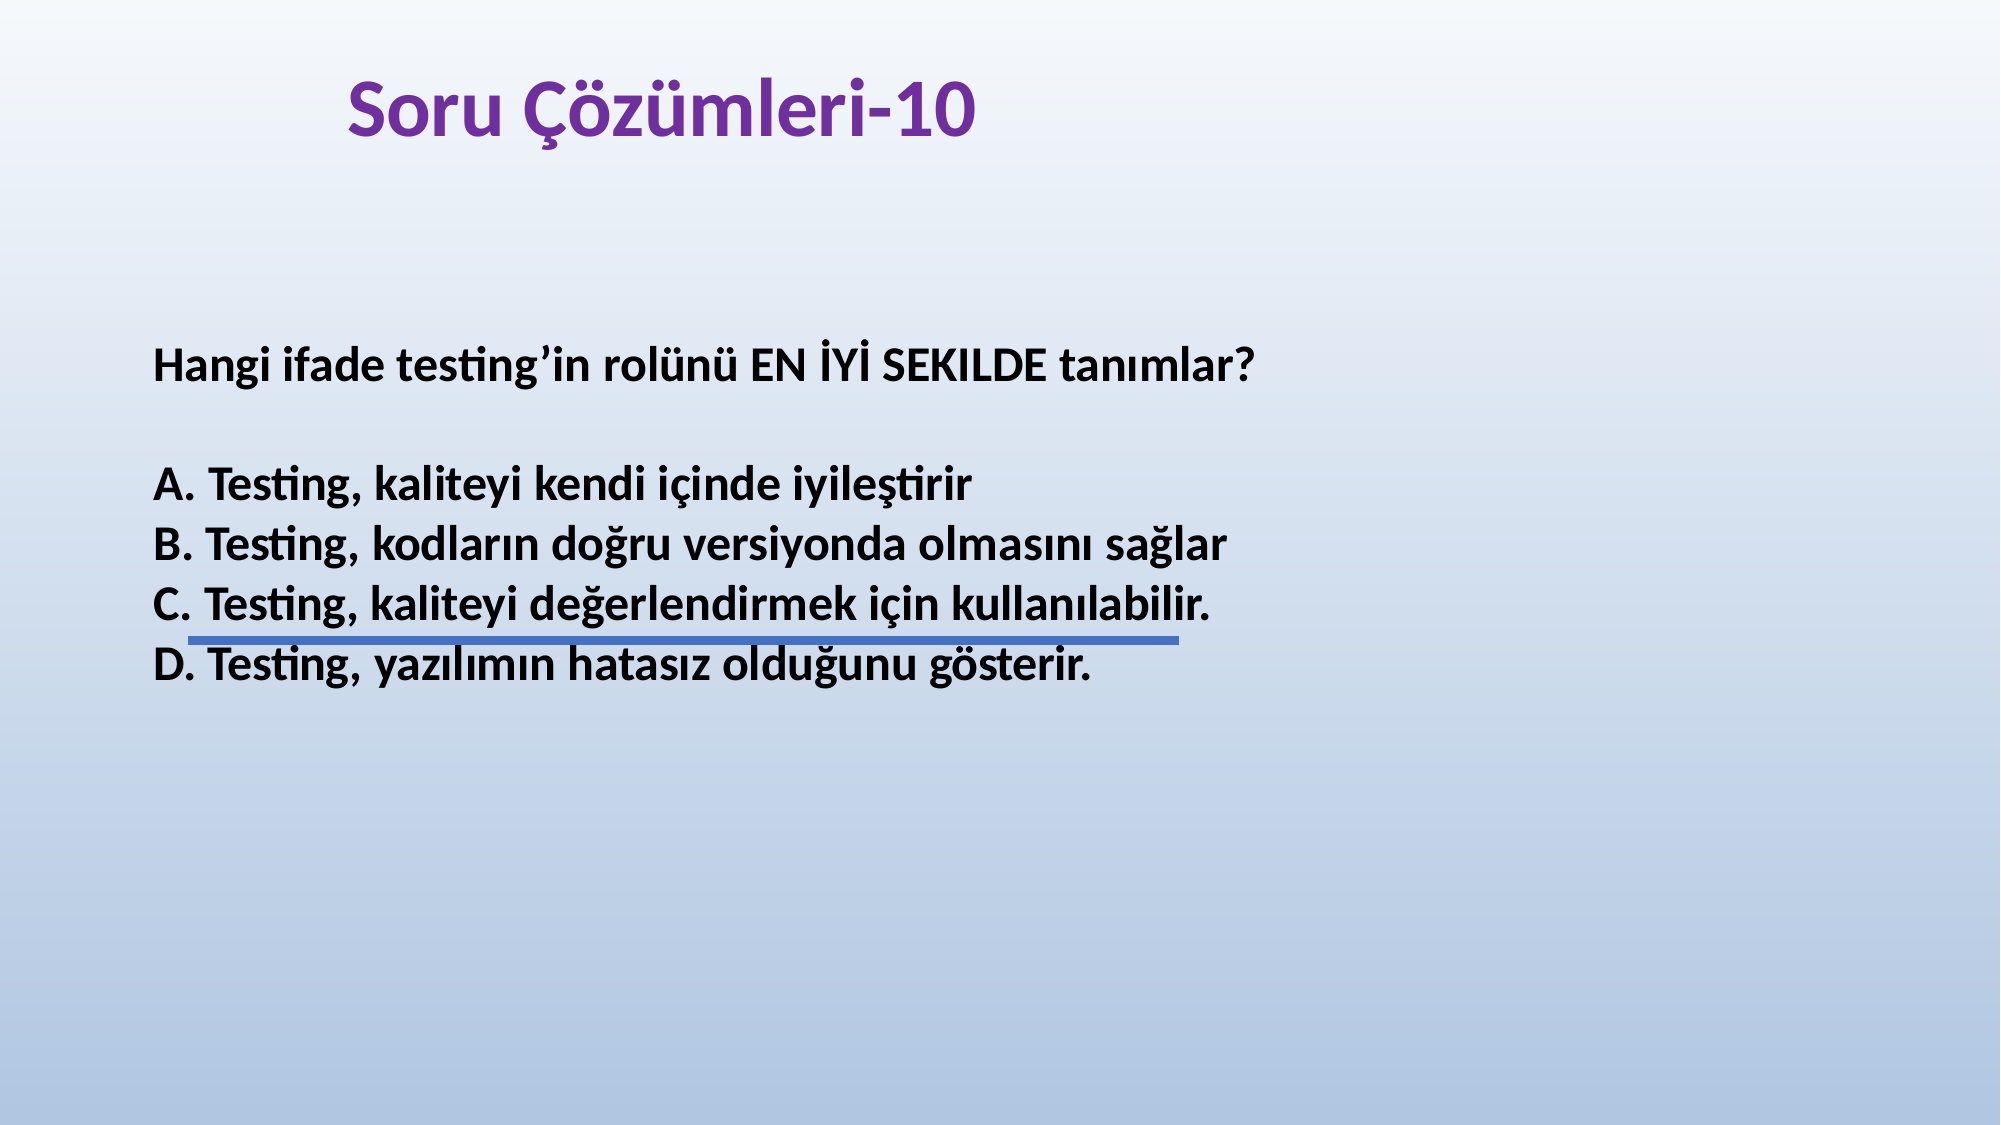

# Soru Çözümleri-10
Hangi ifade testing’in rolünü EN İYİ SEKILDE tanımlar?

Testing, kaliteyi kendi içinde iyileştirir
Testing, kodların doğru versiyonda olmasını sağlar
Testing, kaliteyi değerlendirmek için kullanılabilir.
Testing, yazılımın hatasız olduğunu gösterir.